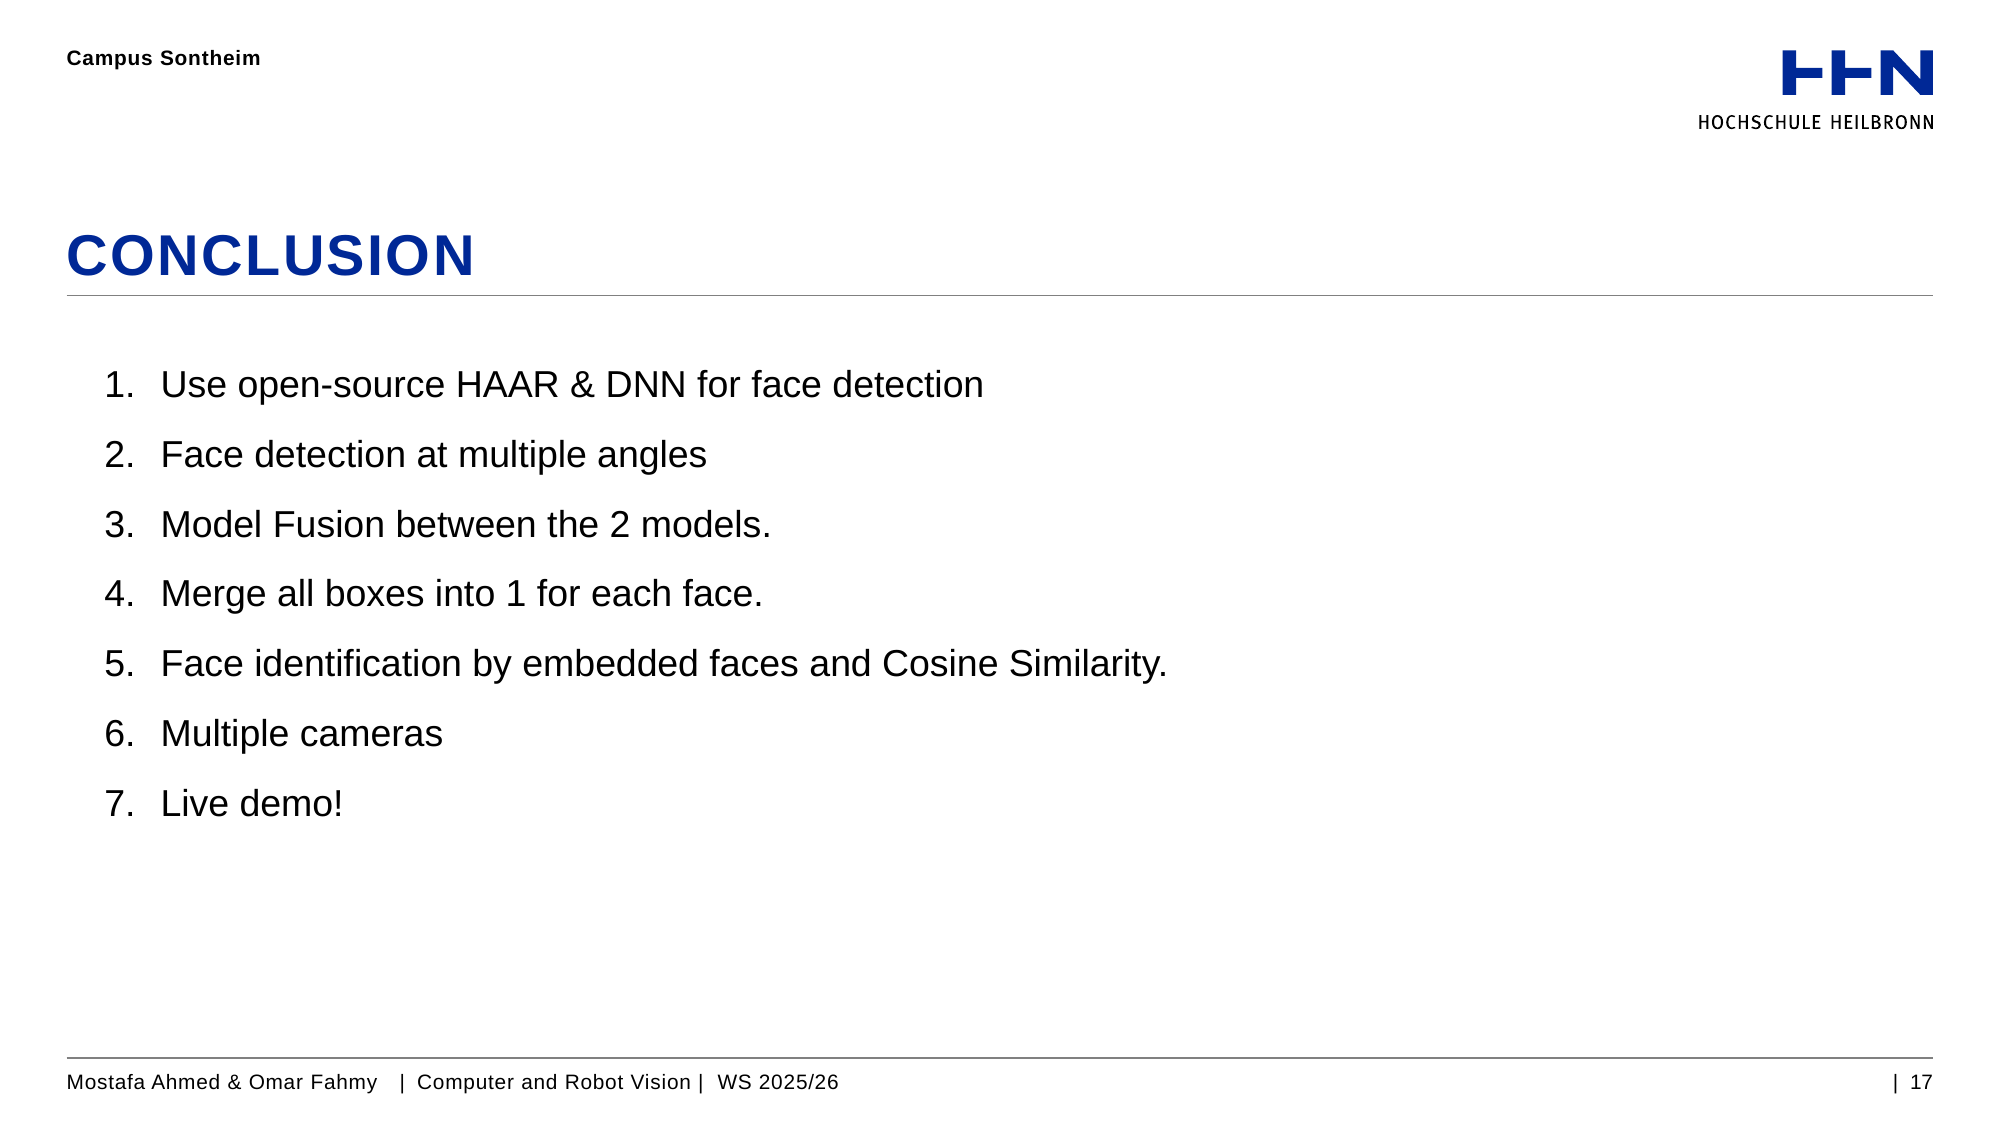

Campus Sontheim
# Conclusion
Use open-source HAAR & DNN for face detection
Face detection at multiple angles
Model Fusion between the 2 models.
Merge all boxes into 1 for each face.
Face identification by embedded faces and Cosine Similarity.
Multiple cameras
Live demo!

Mostafa Ahmed & Omar Fahmy | Computer and Robot Vision |  WS 2025/26
|  17